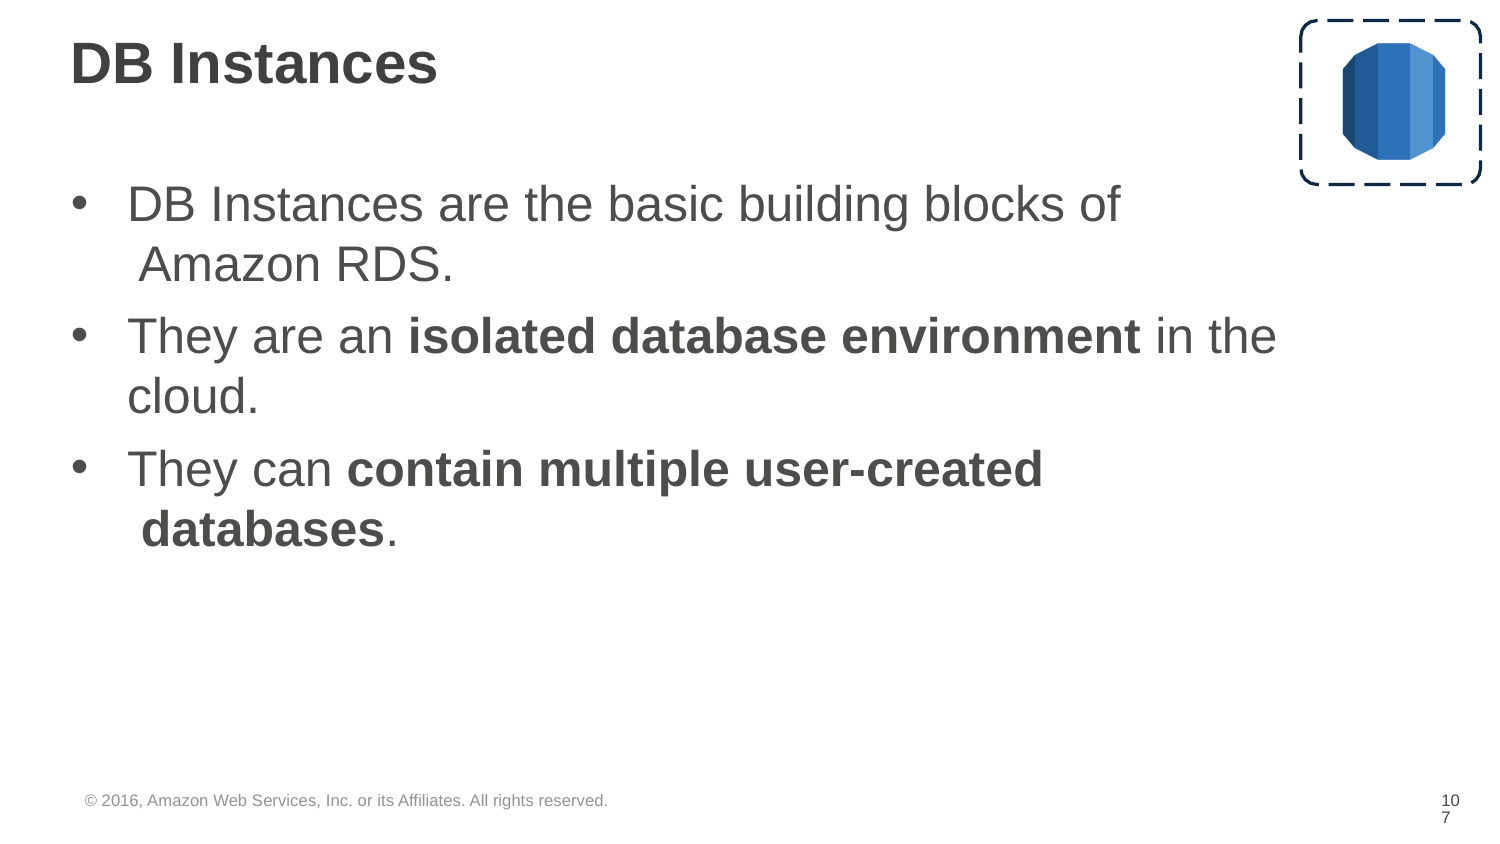

# DB Instances
DB Instances are the basic building blocks of  Amazon RDS.
They are an isolated database environment in the
cloud.
They can contain multiple user-created  databases.
© 2016, Amazon Web Services, Inc. or its Affiliates. All rights reserved.
107